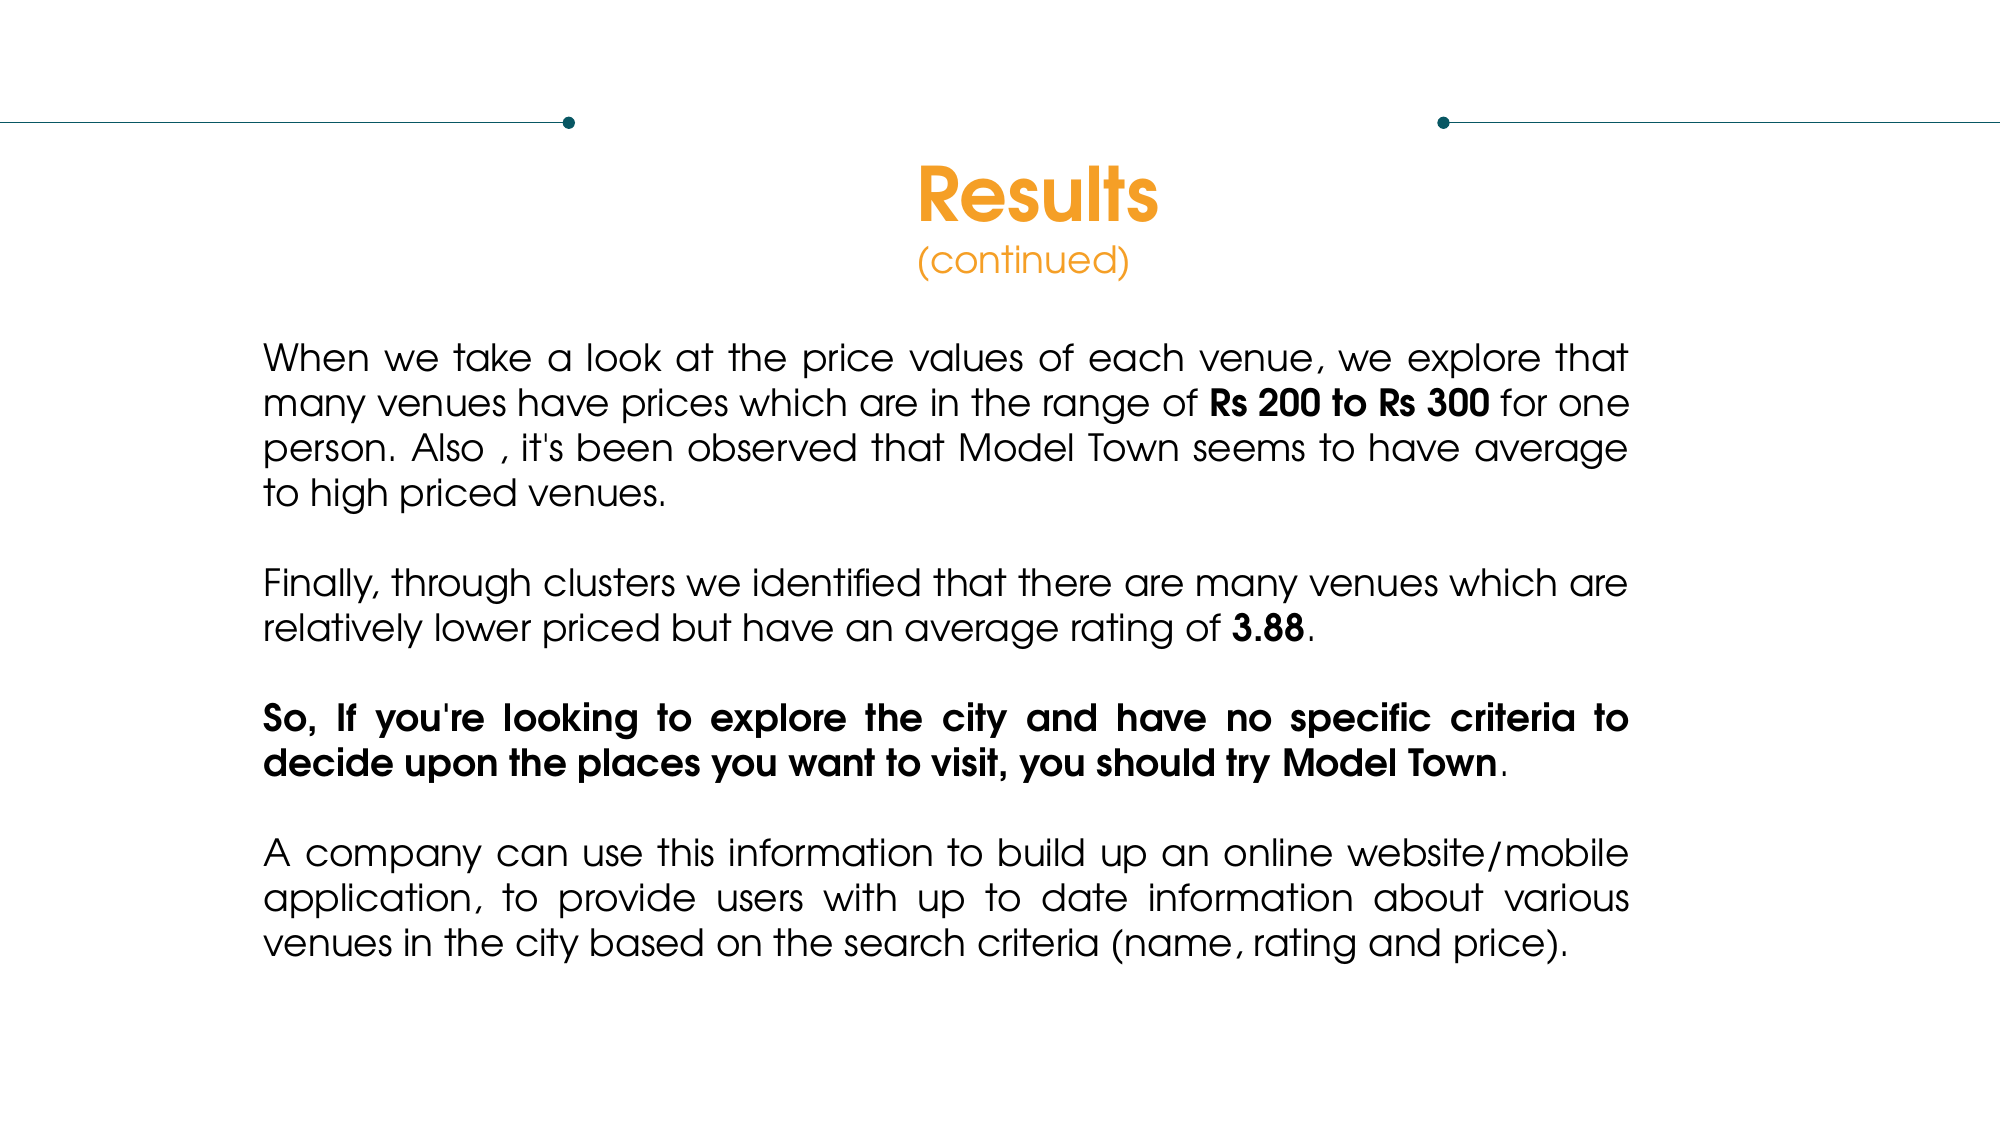

Results
(continued)
When we take a look at the price values of each venue, we explore that many venues have prices which are in the range of Rs 200 to Rs 300 for one person. Also , it's been observed that Model Town seems to have average to high priced venues.

Finally, through clusters we identified that there are many venues which are relatively lower priced but have an average rating of 3.88.

So, If you're looking to explore the city and have no specific criteria to decide upon the places you want to visit, you should try Model Town.

A company can use this information to build up an online website/mobile application, to provide users with up to date information about various venues in the city based on the search criteria (name, rating and price).